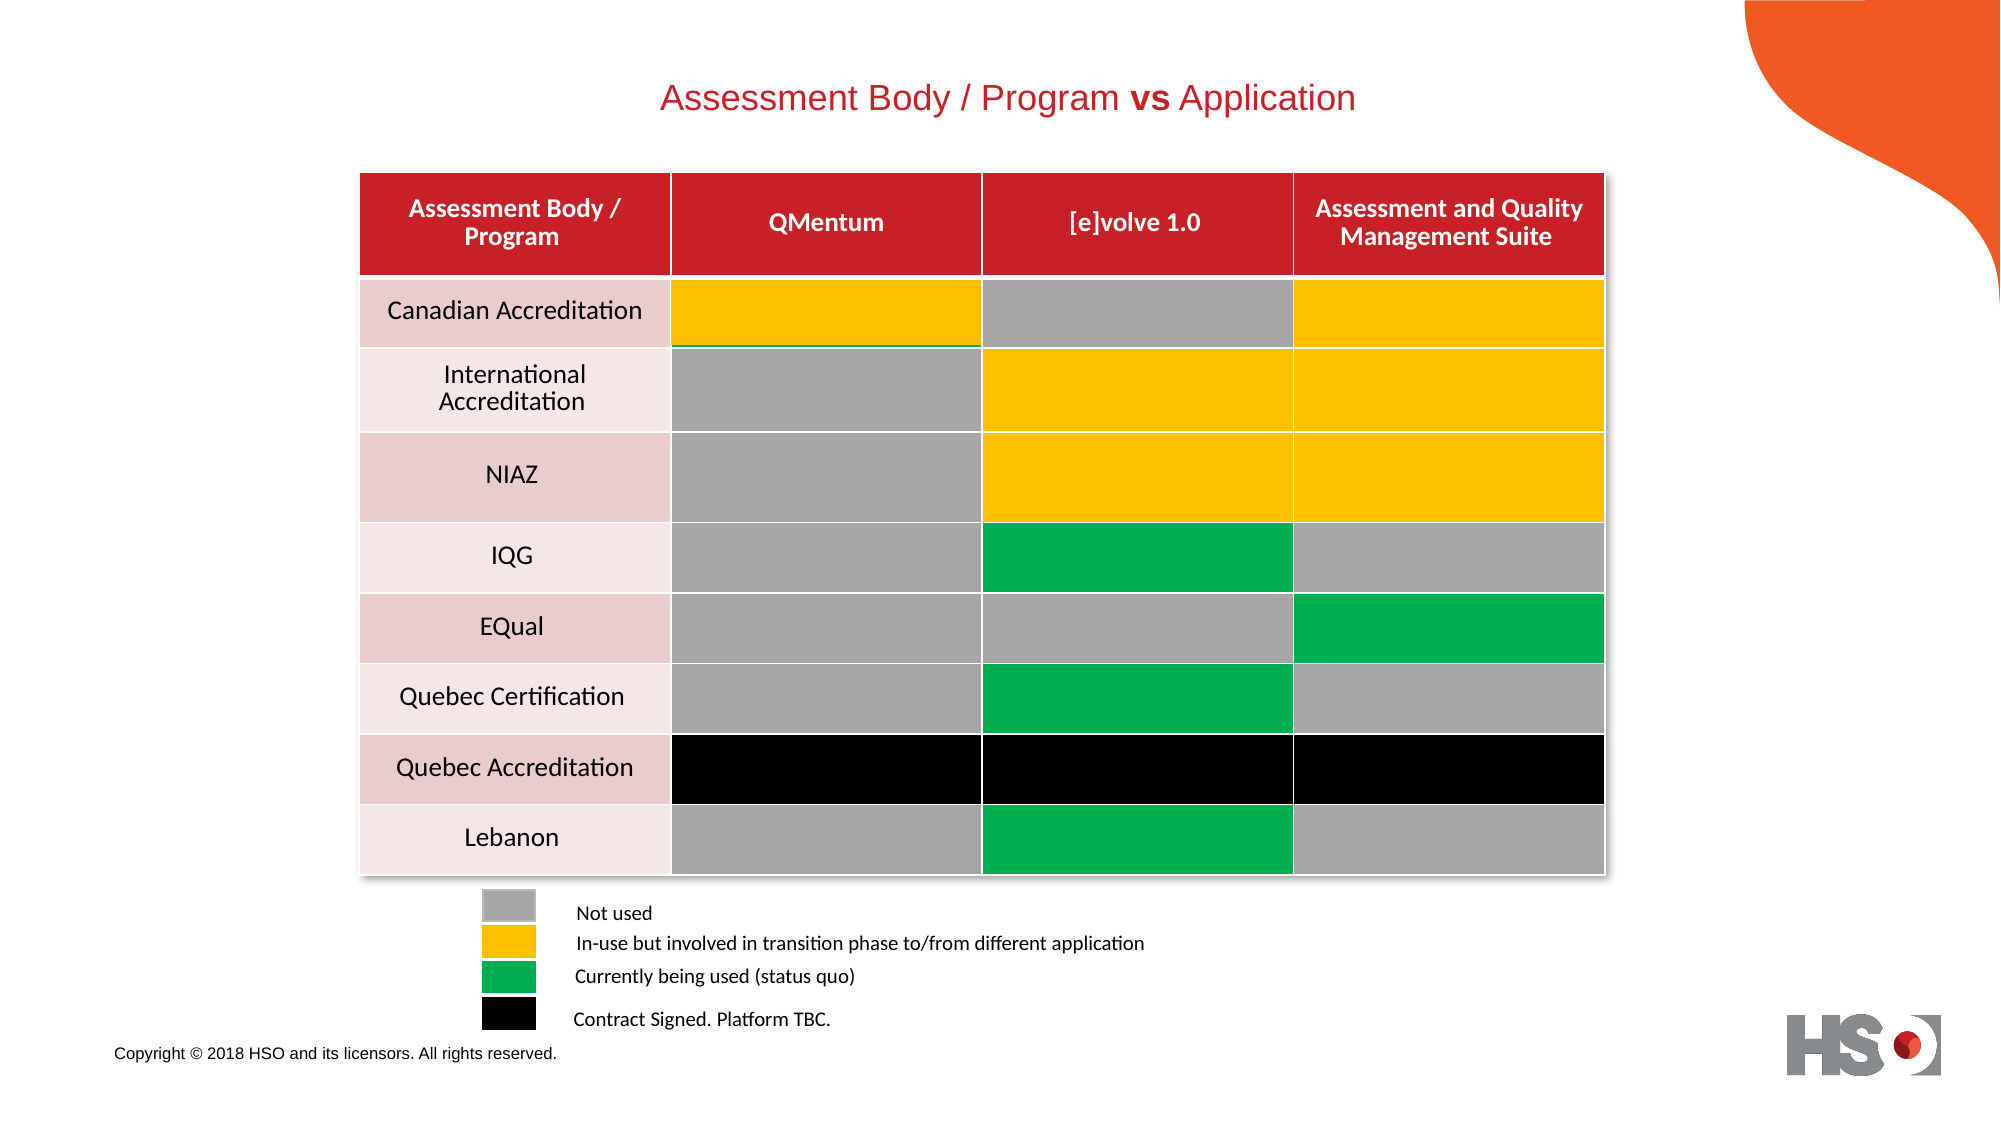

Assessment Body / Program vs Application
| Assessment Body / Program | QMentum | [e]volve 1.0 | Assessment and Quality Management Suite |
| --- | --- | --- | --- |
| Canadian Accreditation |  |  |  |
| International Accreditation |  |  |  |
| NIAZ |  |  |  |
| IQG |  |  |  |
| EQual |  |  |  |
| Quebec Certification |  |  |  |
| Quebec Accreditation |  |  |  |
| Lebanon |  |  |  |

Not used

In-use but involved in transition phase to/from different application

Currently being used (status quo)

Contract Signed. Platform TBC.